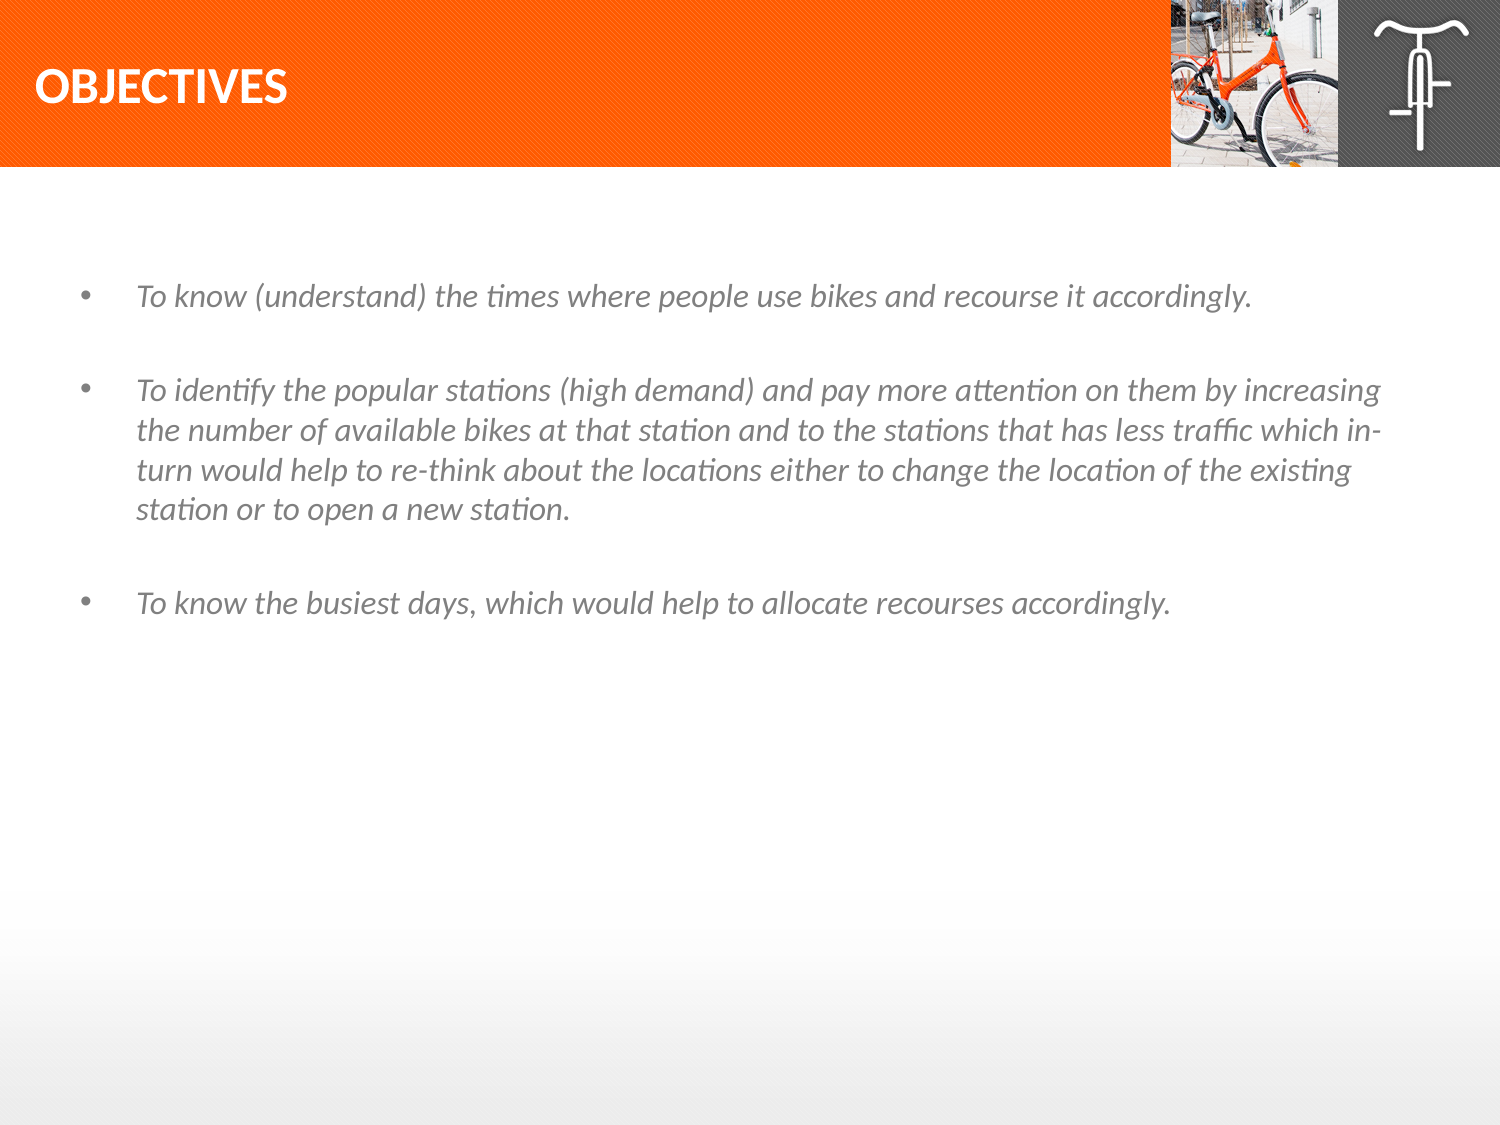

# OBJECTIVES
To know (understand) the times where people use bikes and recourse it accordingly.

To identify the popular stations (high demand) and pay more attention on them by increasing the number of available bikes at that station and to the stations that has less traffic which in-turn would help to re-think about the locations either to change the location of the existing station or to open a new station.

To know the busiest days, which would help to allocate recourses accordingly.